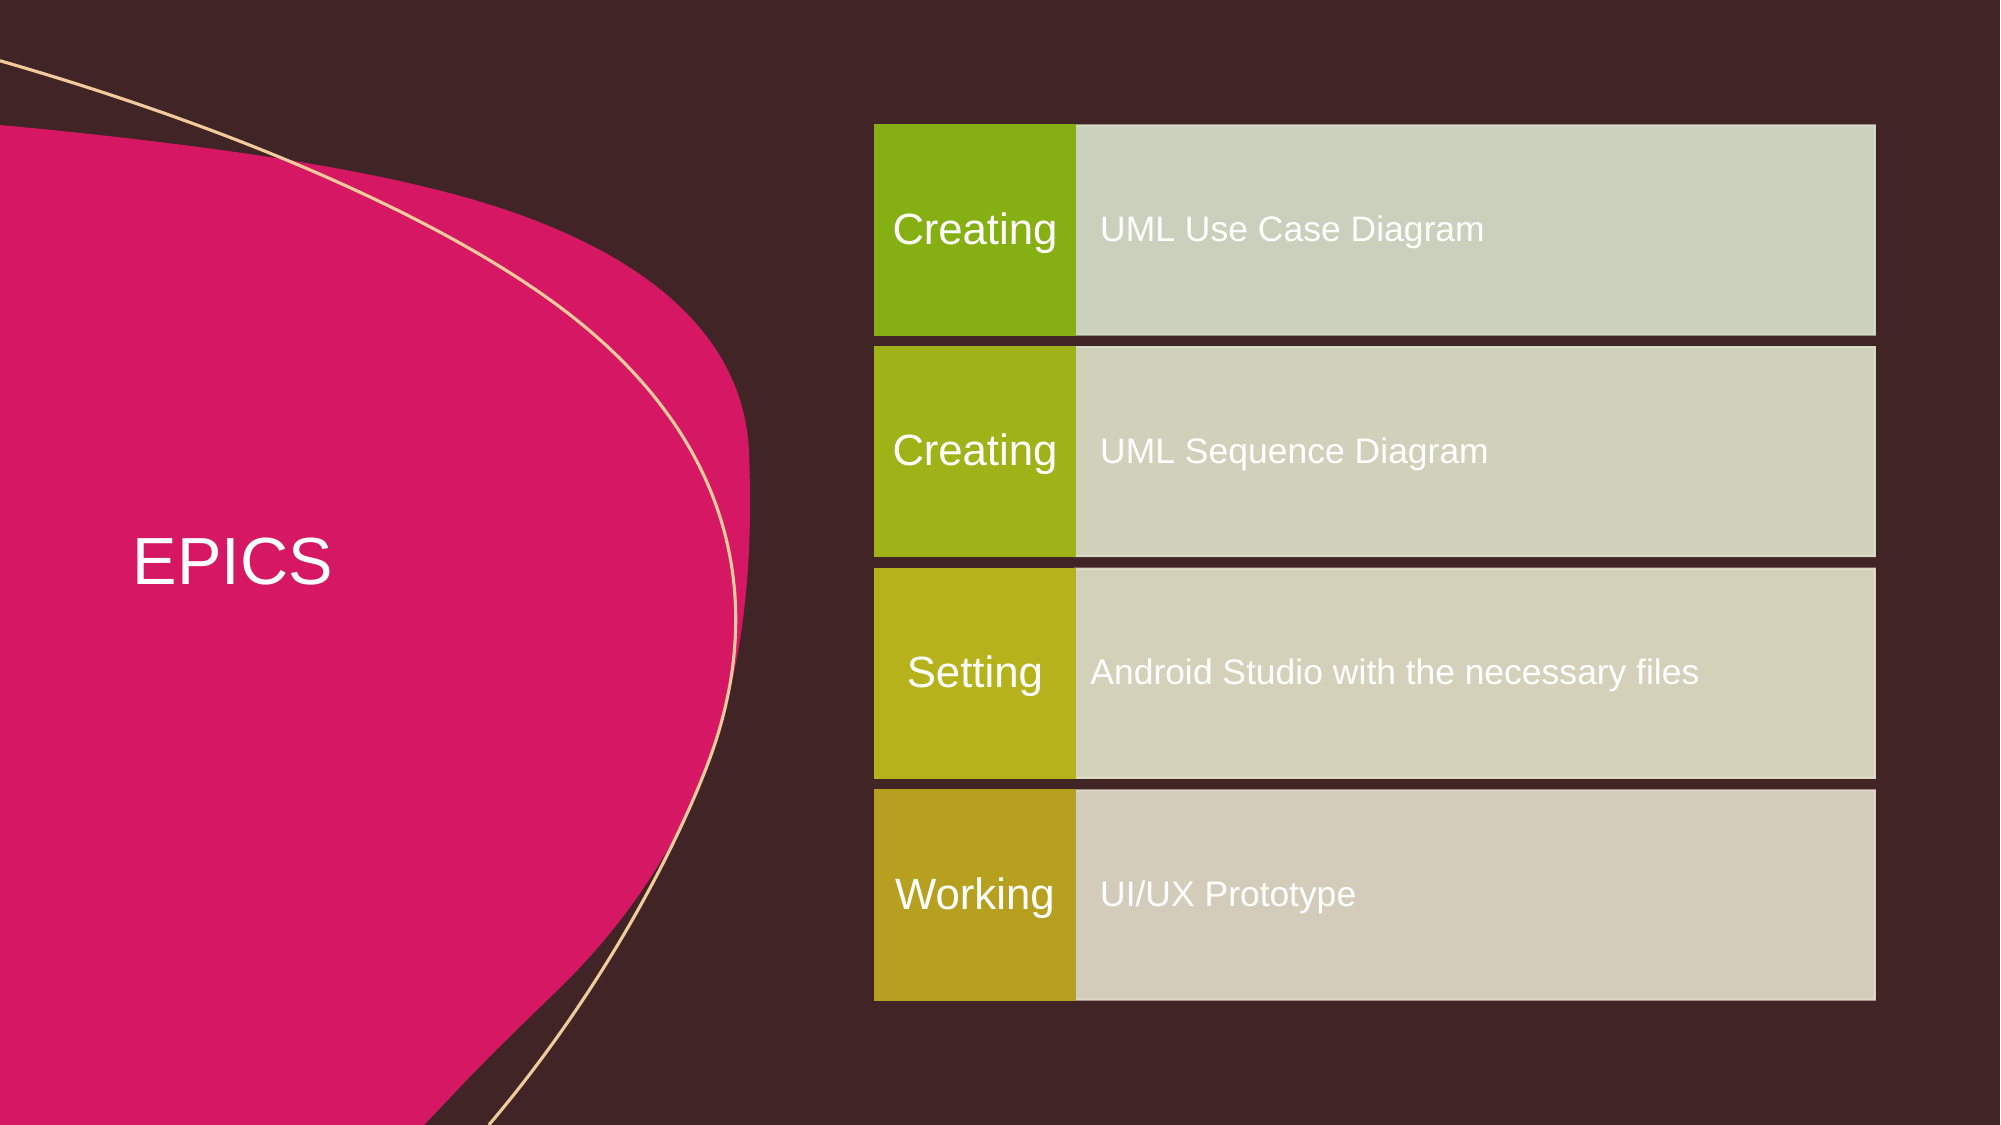

UML Use Case Diagram
Creating
 UML Sequence Diagram
Creating
Android Studio with the necessary files
Setting
 UI/UX Prototype
Working

# EPICS